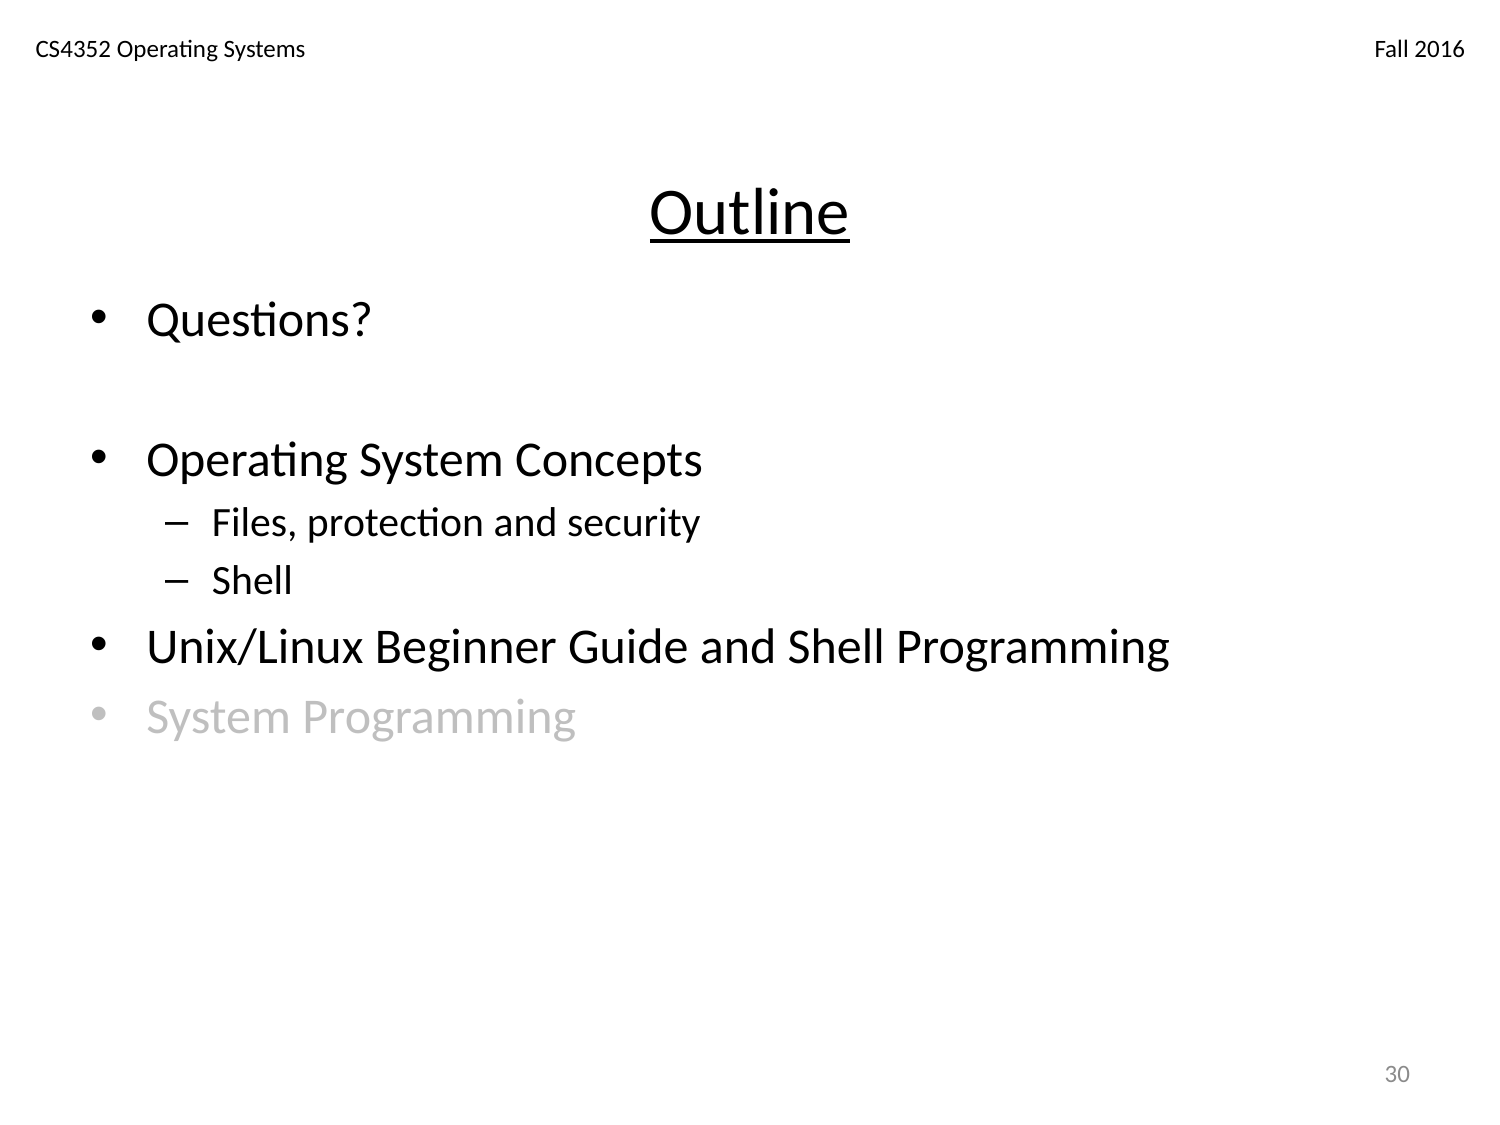

# Outline
Questions?

Operating System Concepts
Files, protection and security
Shell
Unix/Linux Beginner Guide and Shell Programming
System Programming

30